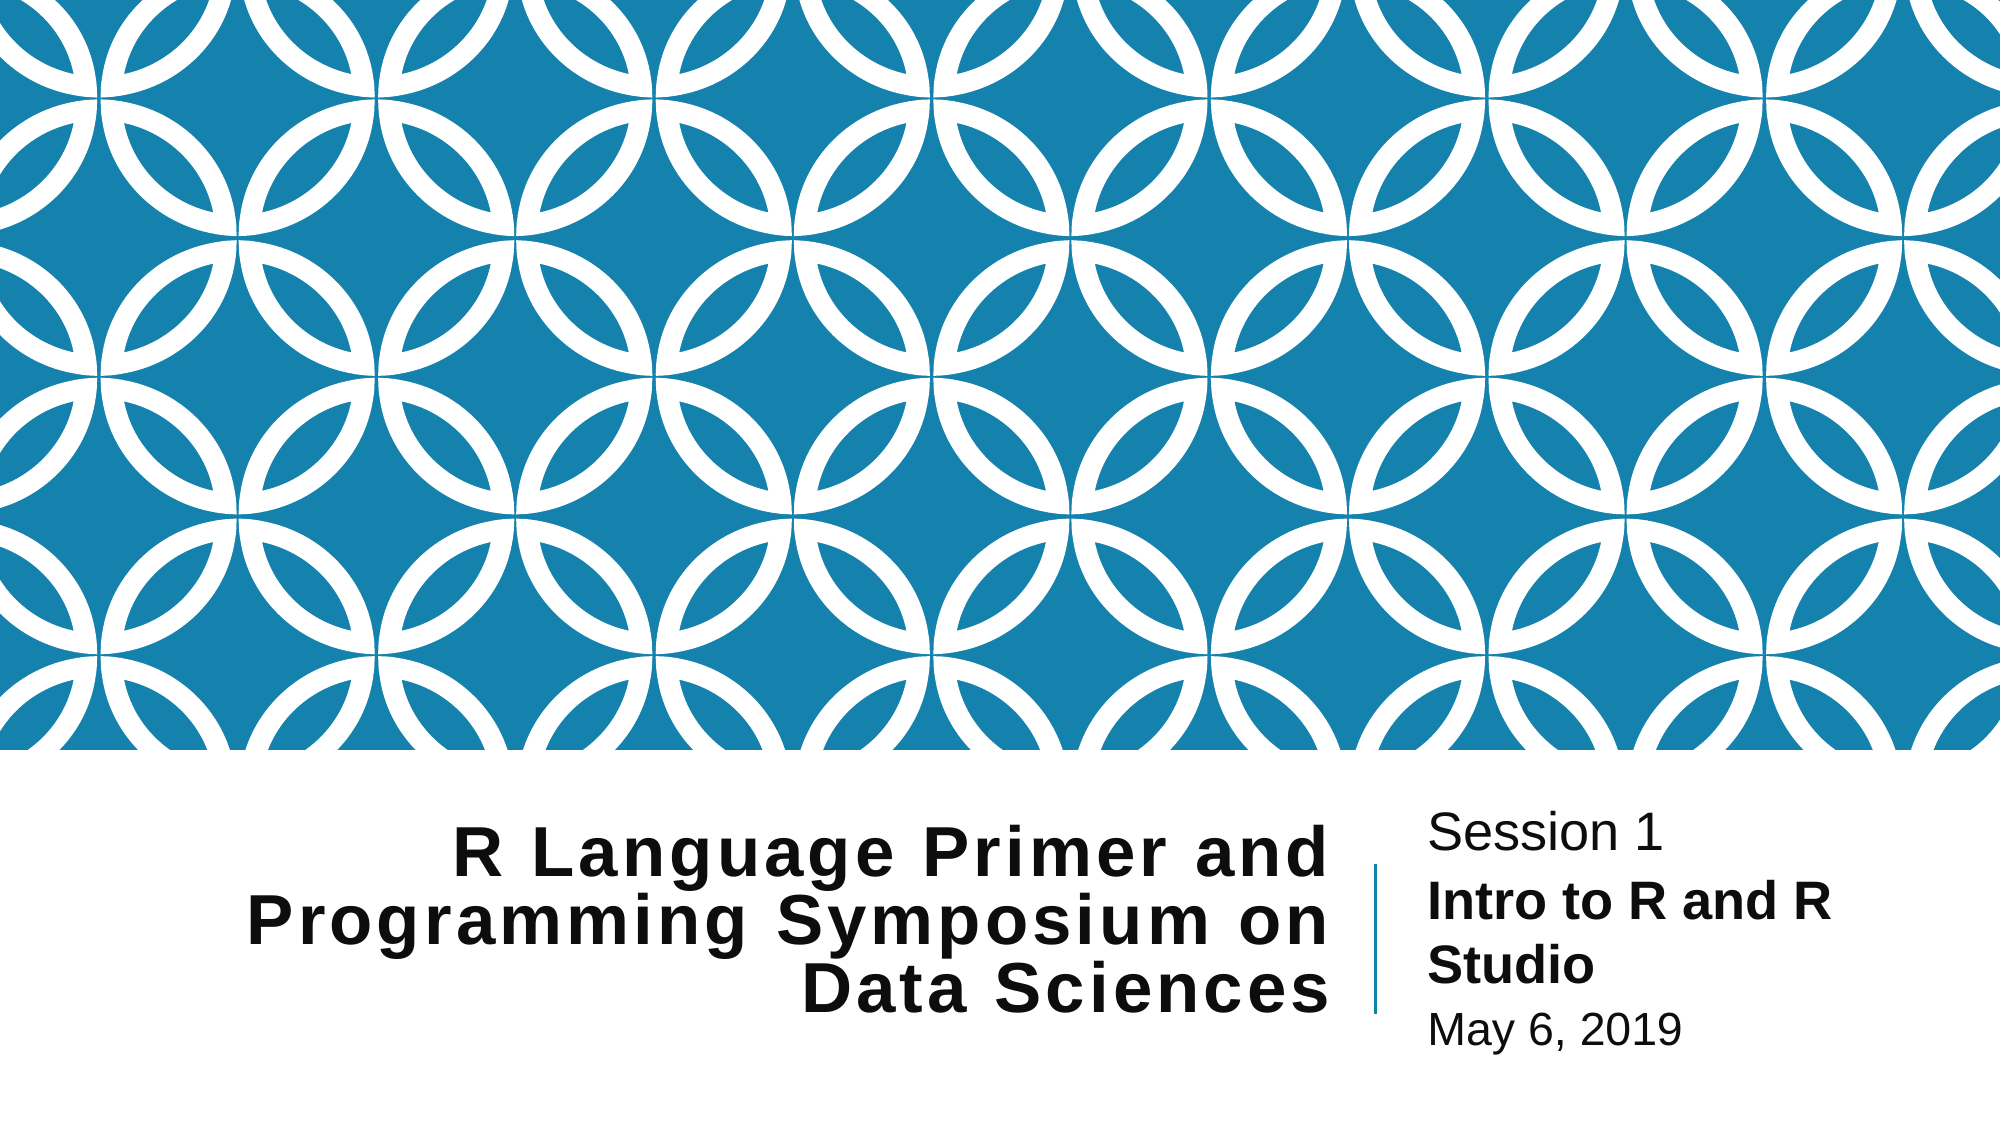

Session 1
Intro to R and R Studio
May 6, 2019
# R Language Primer and Programming Symposium on Data Sciences